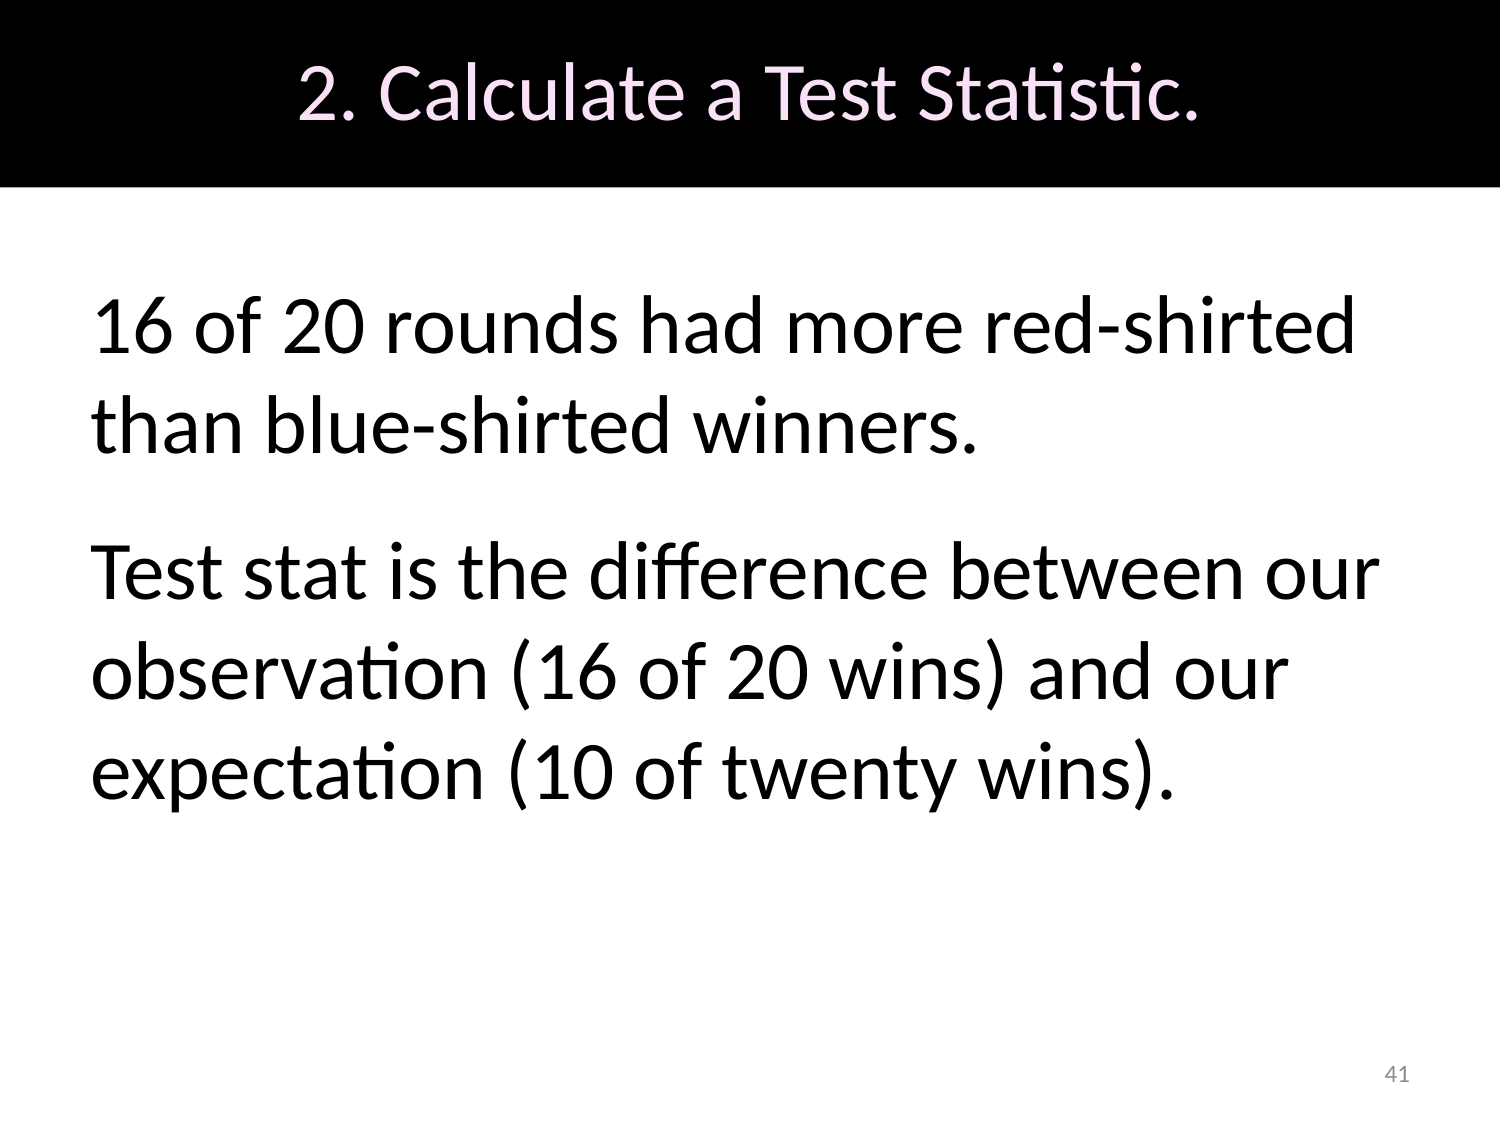

# 2. Calculate a Test Statistic.
16 of 20 rounds had more red-shirted than blue-shirted winners.

Test stat is the difference between our observation (16 of 20 wins) and our expectation (10 of twenty wins).

41